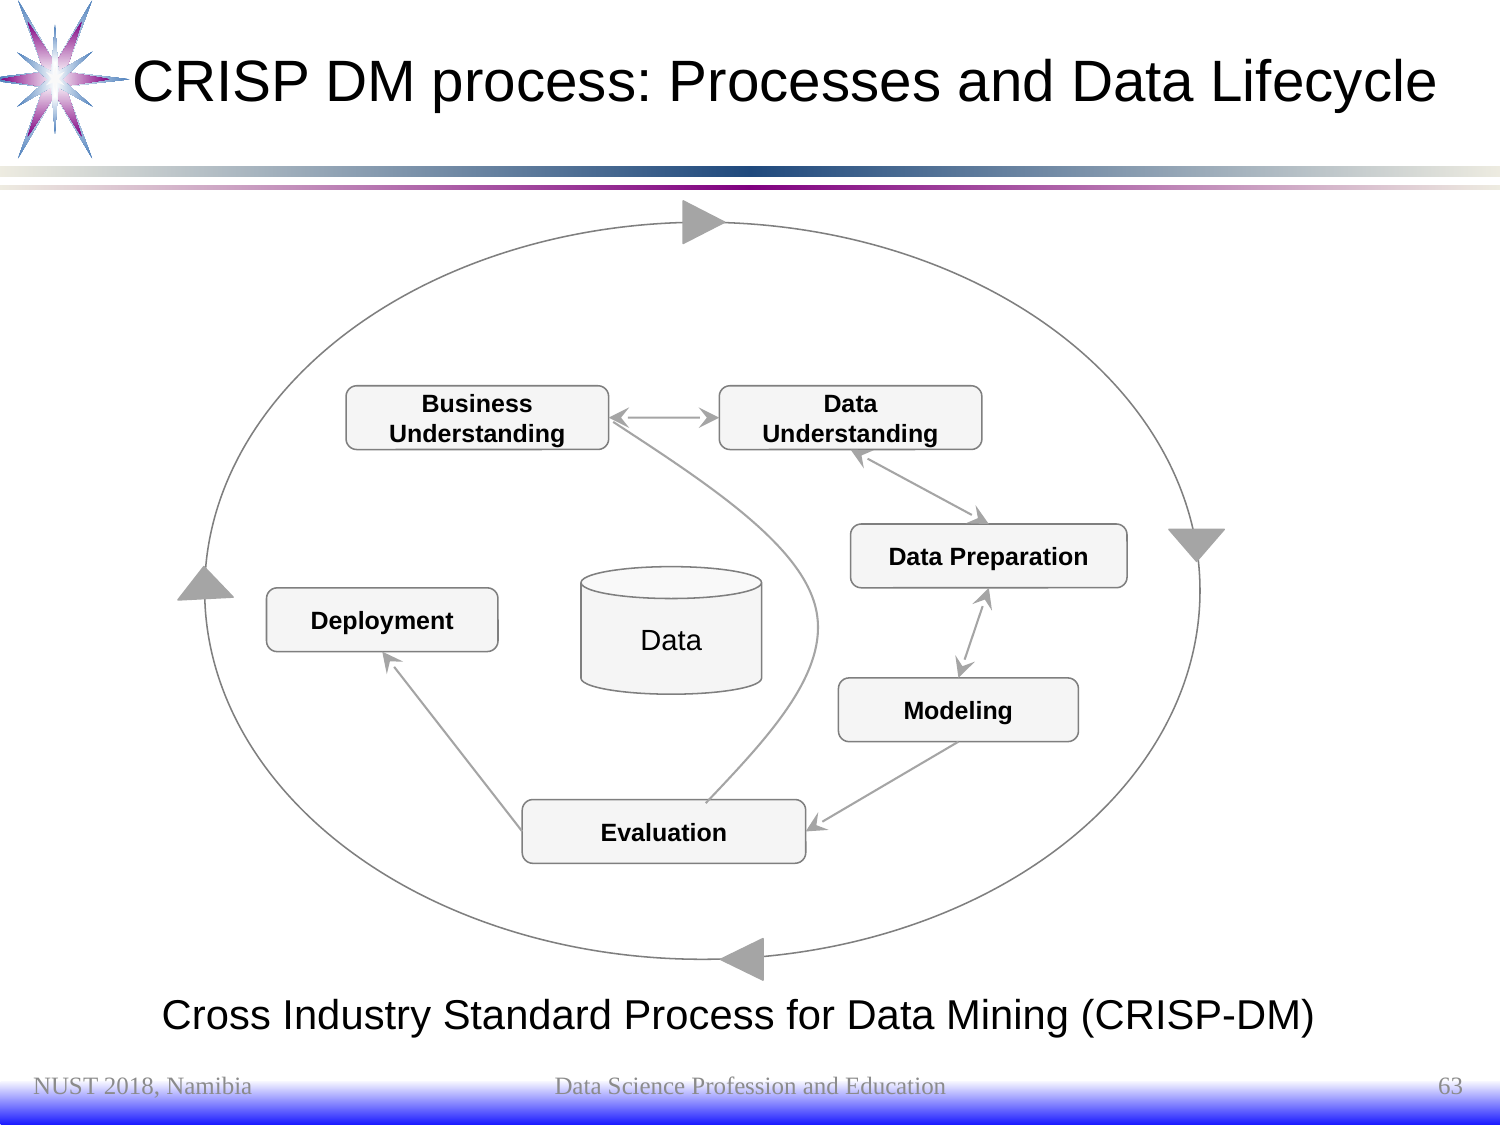

# CRISP DM process: Processes and Data Lifecycle

Business
Understanding
Data Understanding

Data Preparation

Data
Deployment
Modeling
Evaluation

Cross Industry Standard Process for Data Mining (CRISP-DM)
NUST 2018, Namibia
Data Science Profession and Education
63